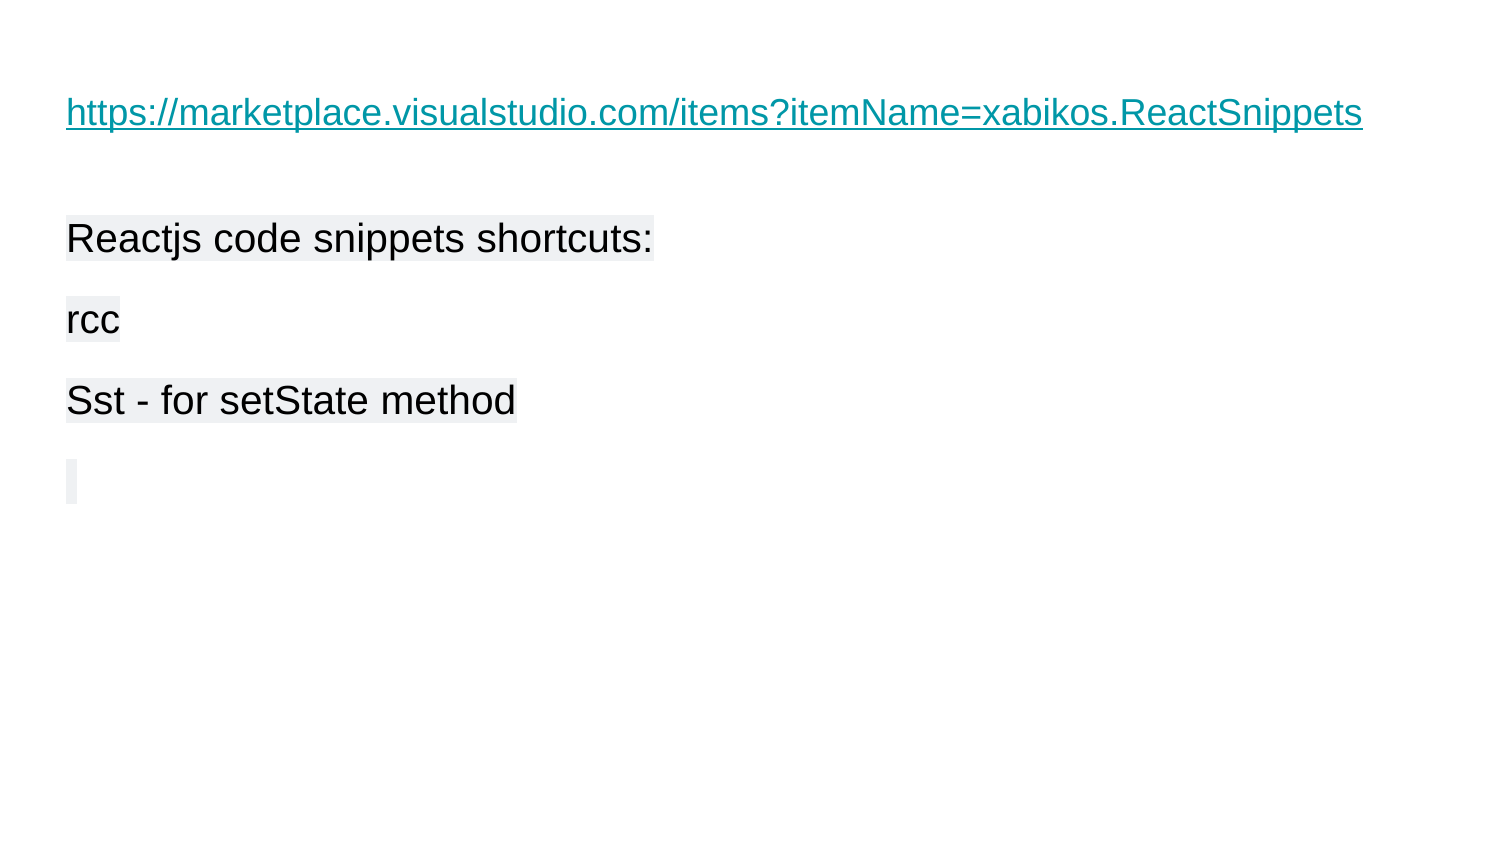

# https://marketplace.visualstudio.com/items?itemName=xabikos.ReactSnippets

Reactjs code snippets shortcuts:
rcc
Sst - for setState method